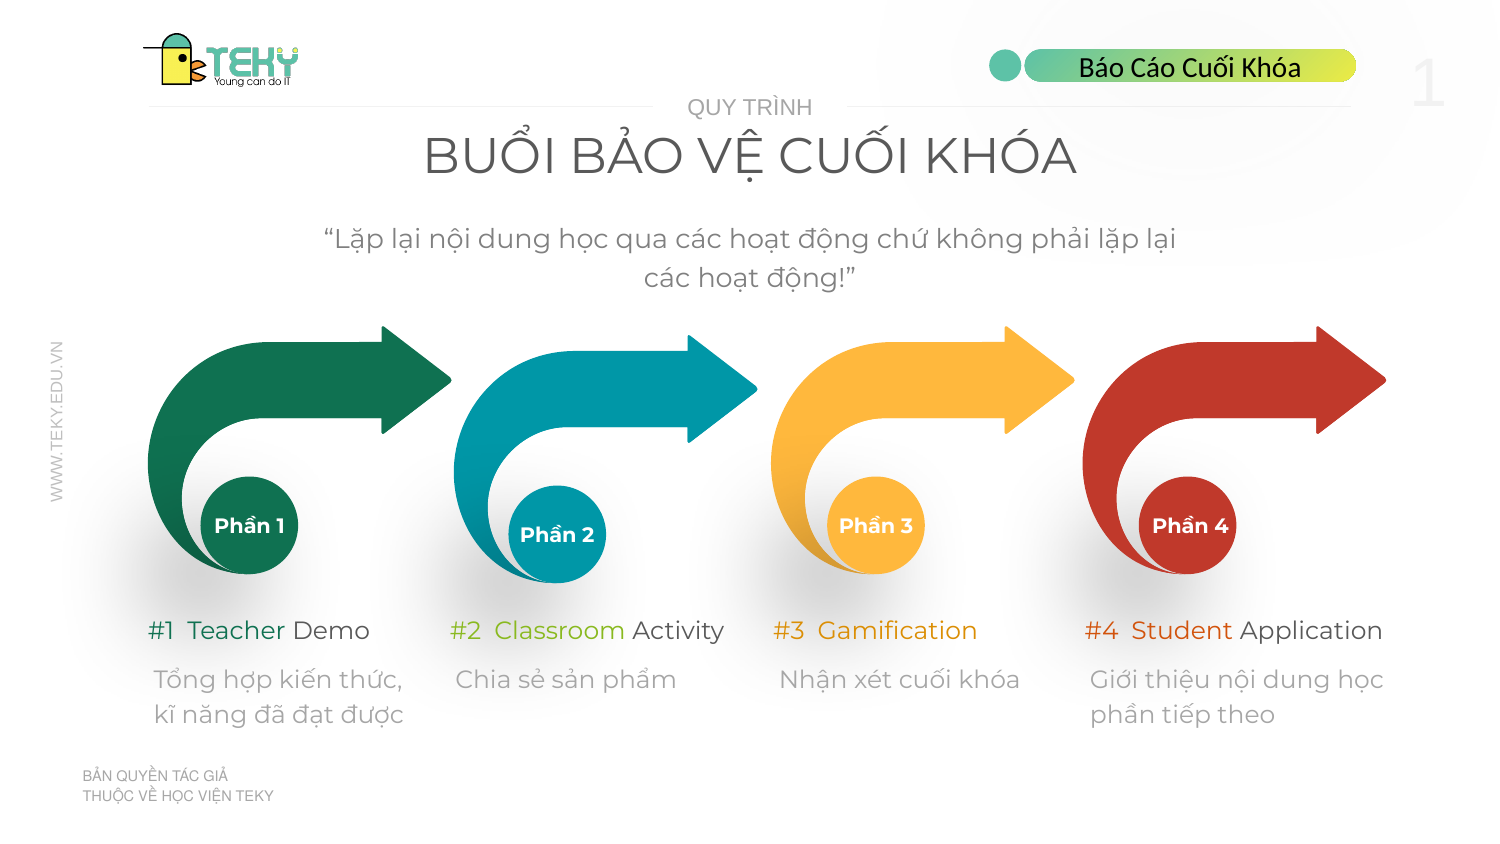

1
QUY TRÌNH

BUỔI BẢO VỆ CUỐI KHÓA

“Lặp lại nội dung học qua các hoạt động chứ không phải lặp lại các hoạt động!”

Phần 1

Phần 3

Phần 4

Phần 2
#2  Classroom Activity
Chia sẻ sản phẩm
#4  Student Application
Giới thiệu nội dung học phần tiếp theo
#1  Teacher Demo
Tổng hợp kiến thức, kĩ năng đã đạt được
#3  Gamification
Nhận xét cuối khóa